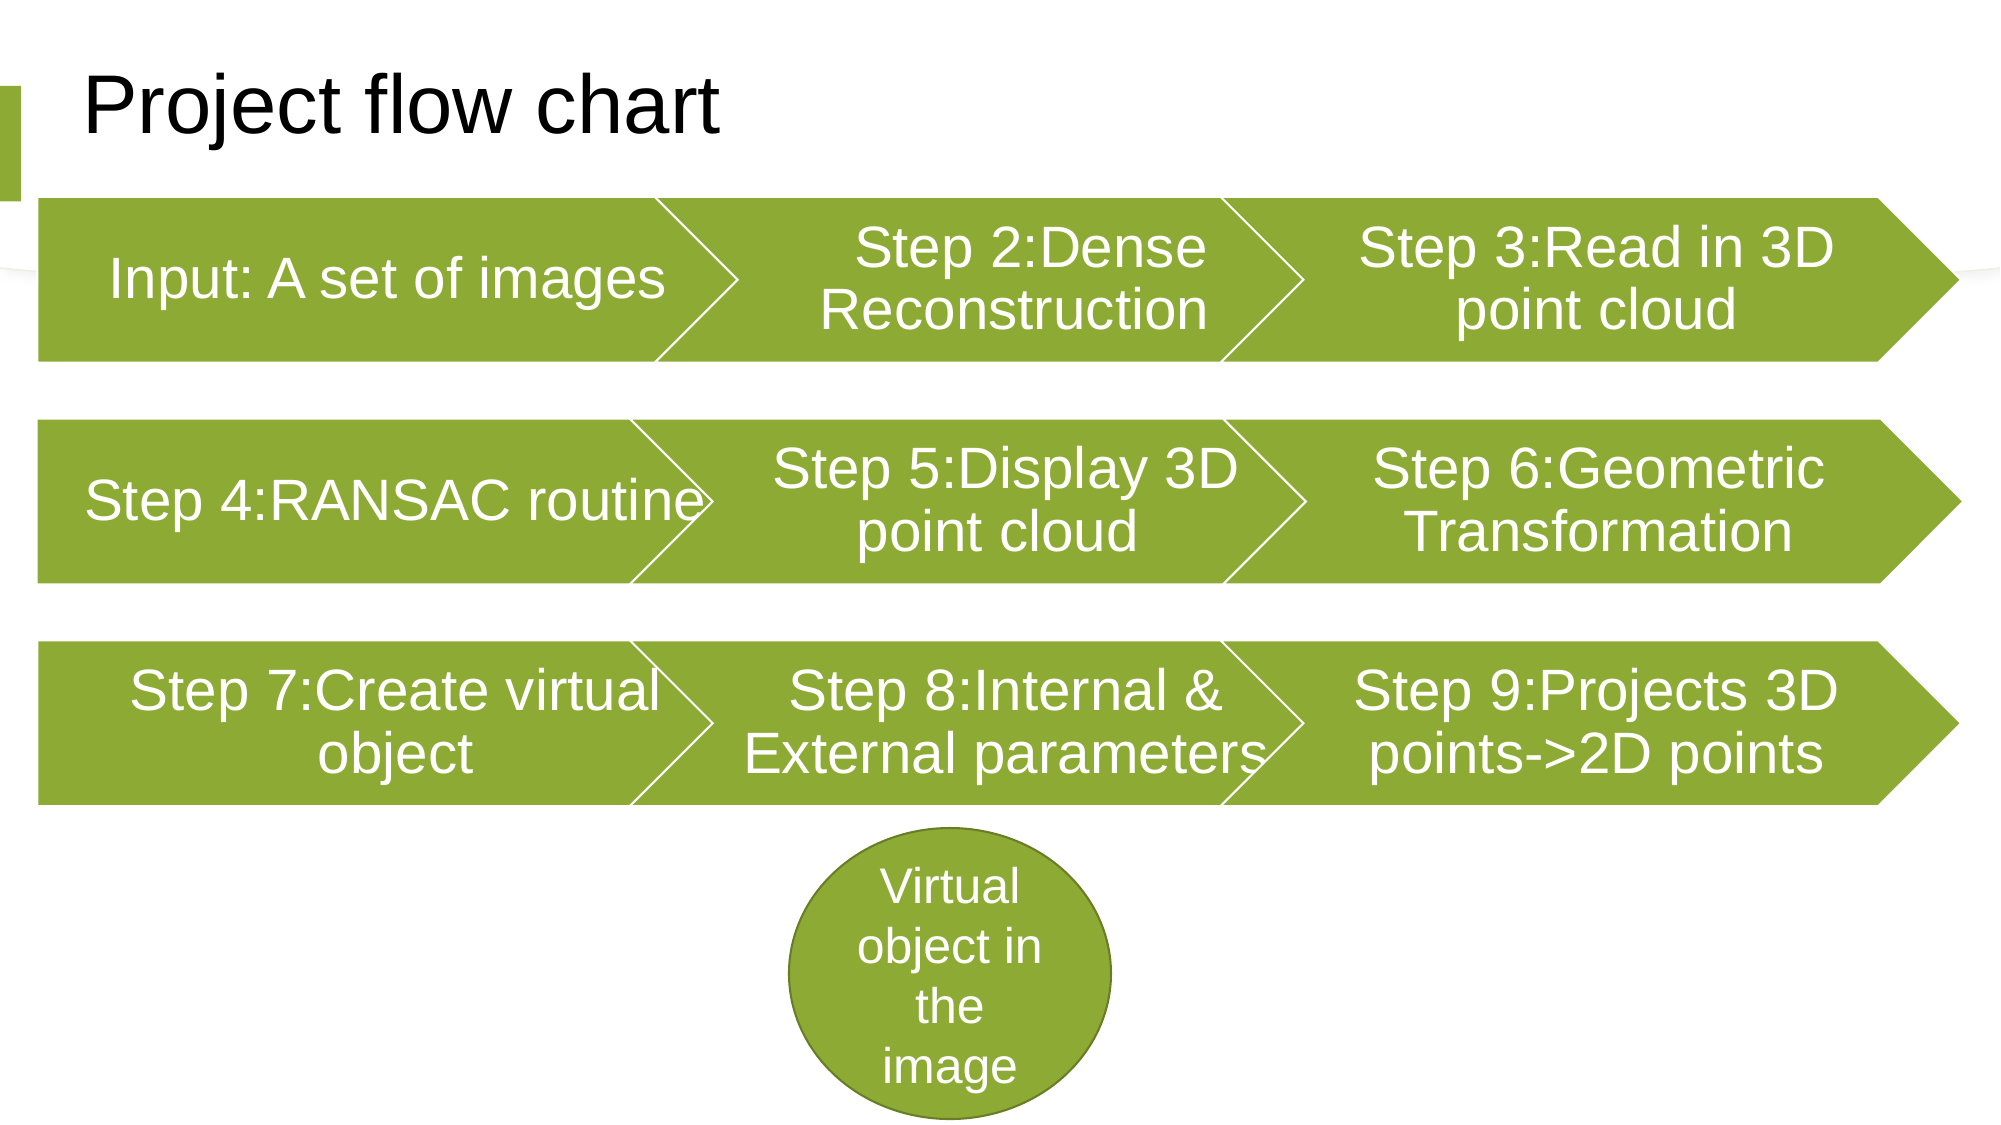

# Project flow chart

Input: A set of images
Step 2:Dense Reconstruction
Step 3:Read in 3D point cloud
Step 4:RANSAC routine
Step 5:Display 3D point cloud
Step 6:Geometric Transformation
Step 7:Create virtual object
Step 8:Internal & External parameters
Step 9:Projects 3D points->2D points
Virtual object in the image